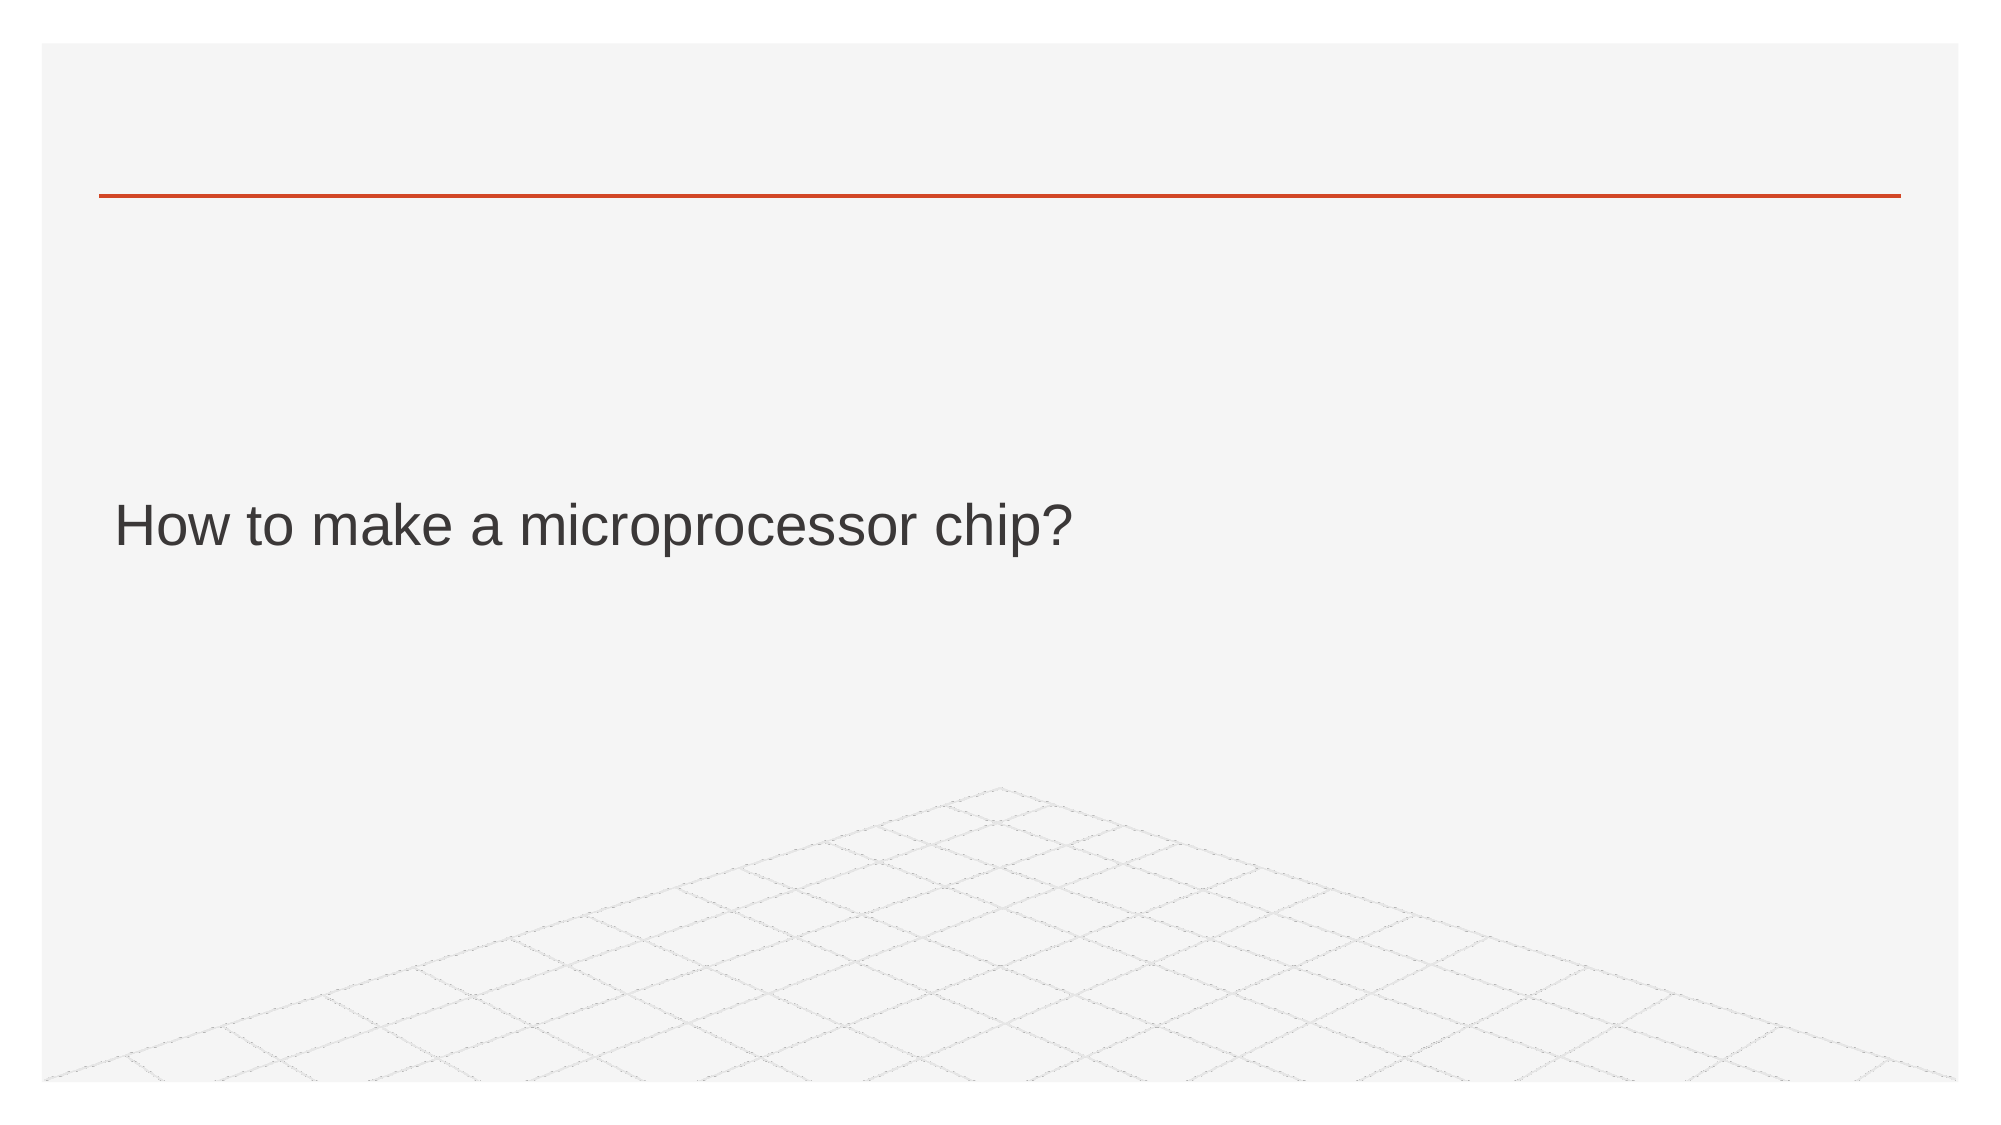

# How to make a microprocessor chip?